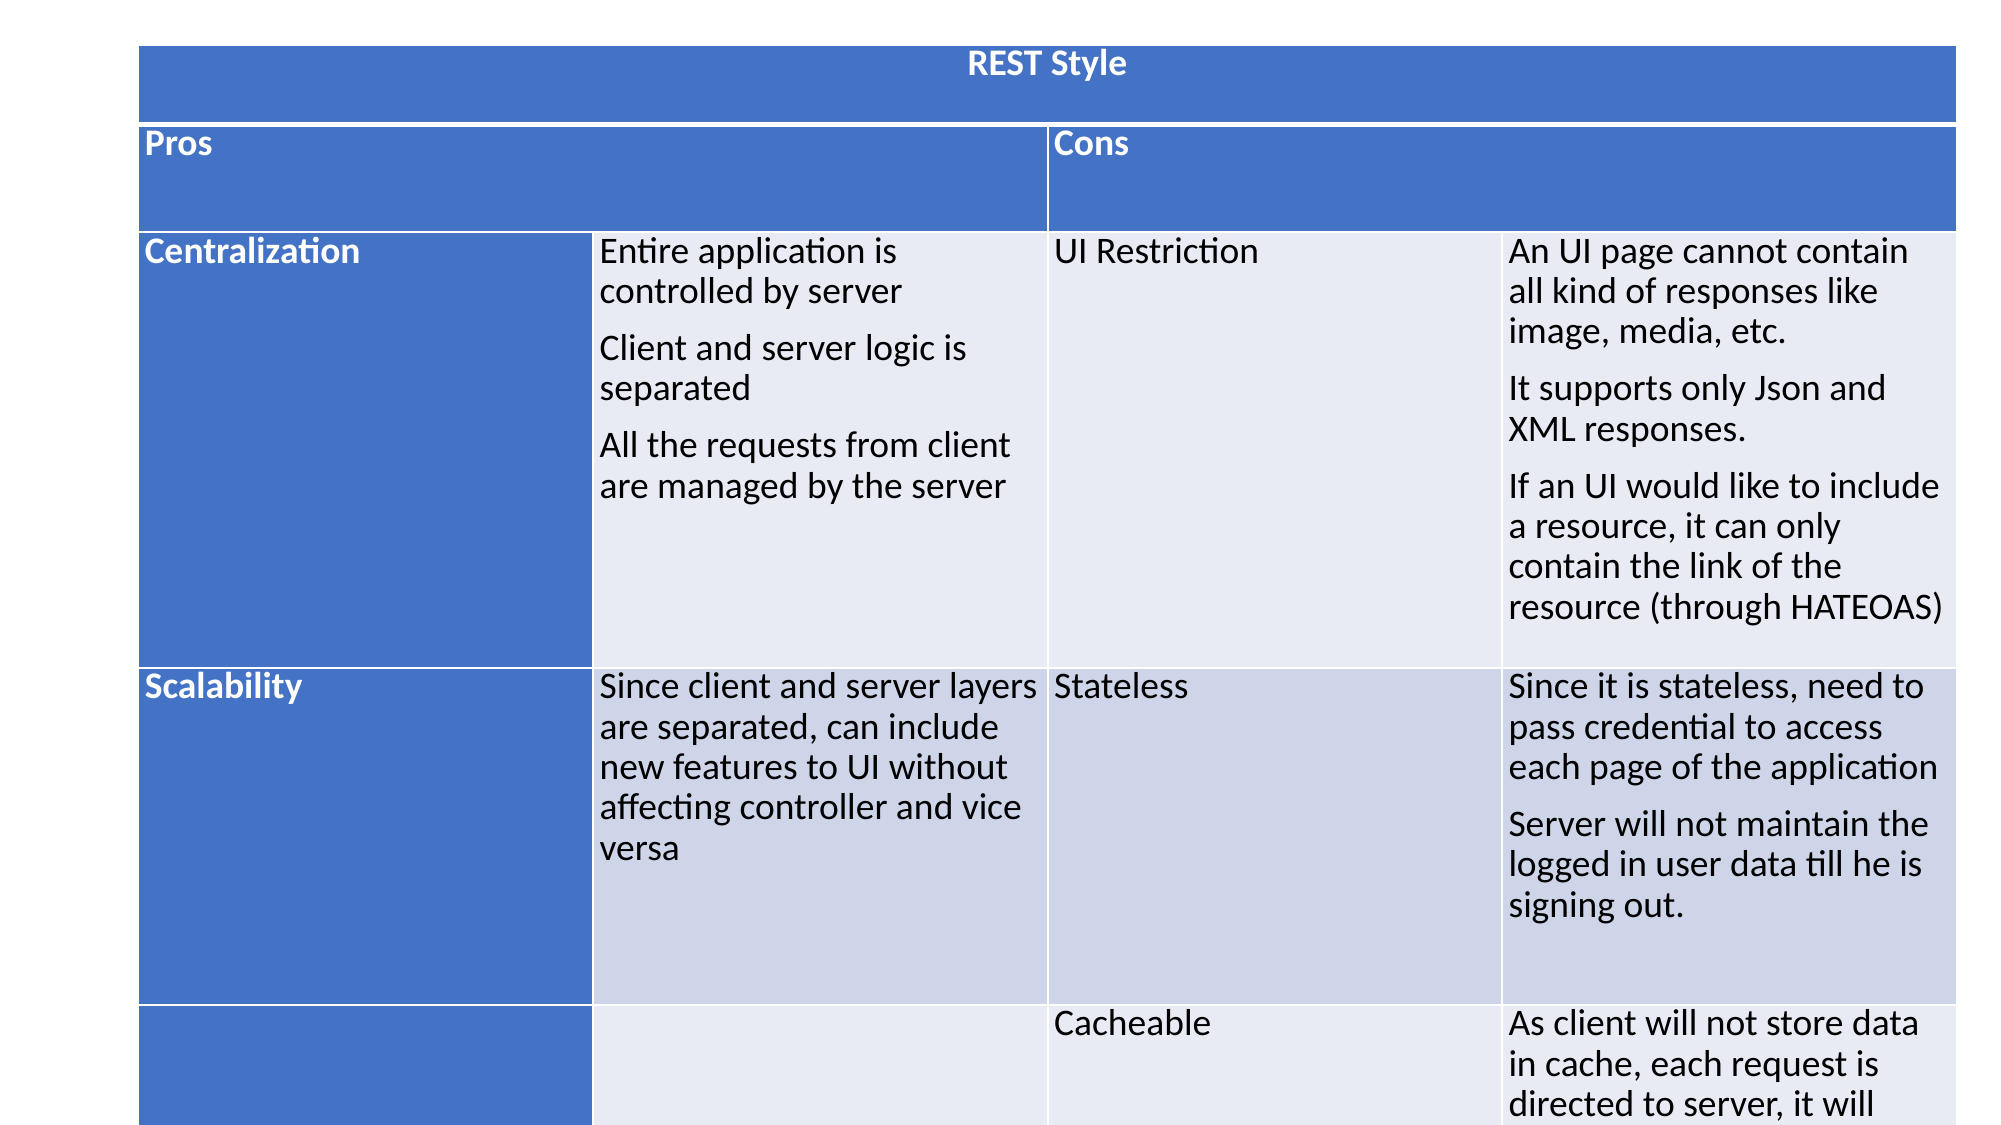

| REST Style |  |  |  |
| --- | --- | --- | --- |
| Pros |  | Cons |  |
| Centralization | Entire application is controlled by server Client and server logic is separated All the requests from client are managed by the server | UI Restriction | An UI page cannot contain all kind of responses like image, media, etc. It supports only Json and XML responses. If an UI would like to include a resource, it can only contain the link of the resource (through HATEOAS) |
| Scalability | Since client and server layers are separated, can include new features to UI without affecting controller and vice versa | Stateless | Since it is stateless, need to pass credential to access each page of the application Server will not maintain the logged in user data till he is signing out. |
|  |  | Cacheable | As client will not store data in cache, each request is directed to server, it will affect server speed |